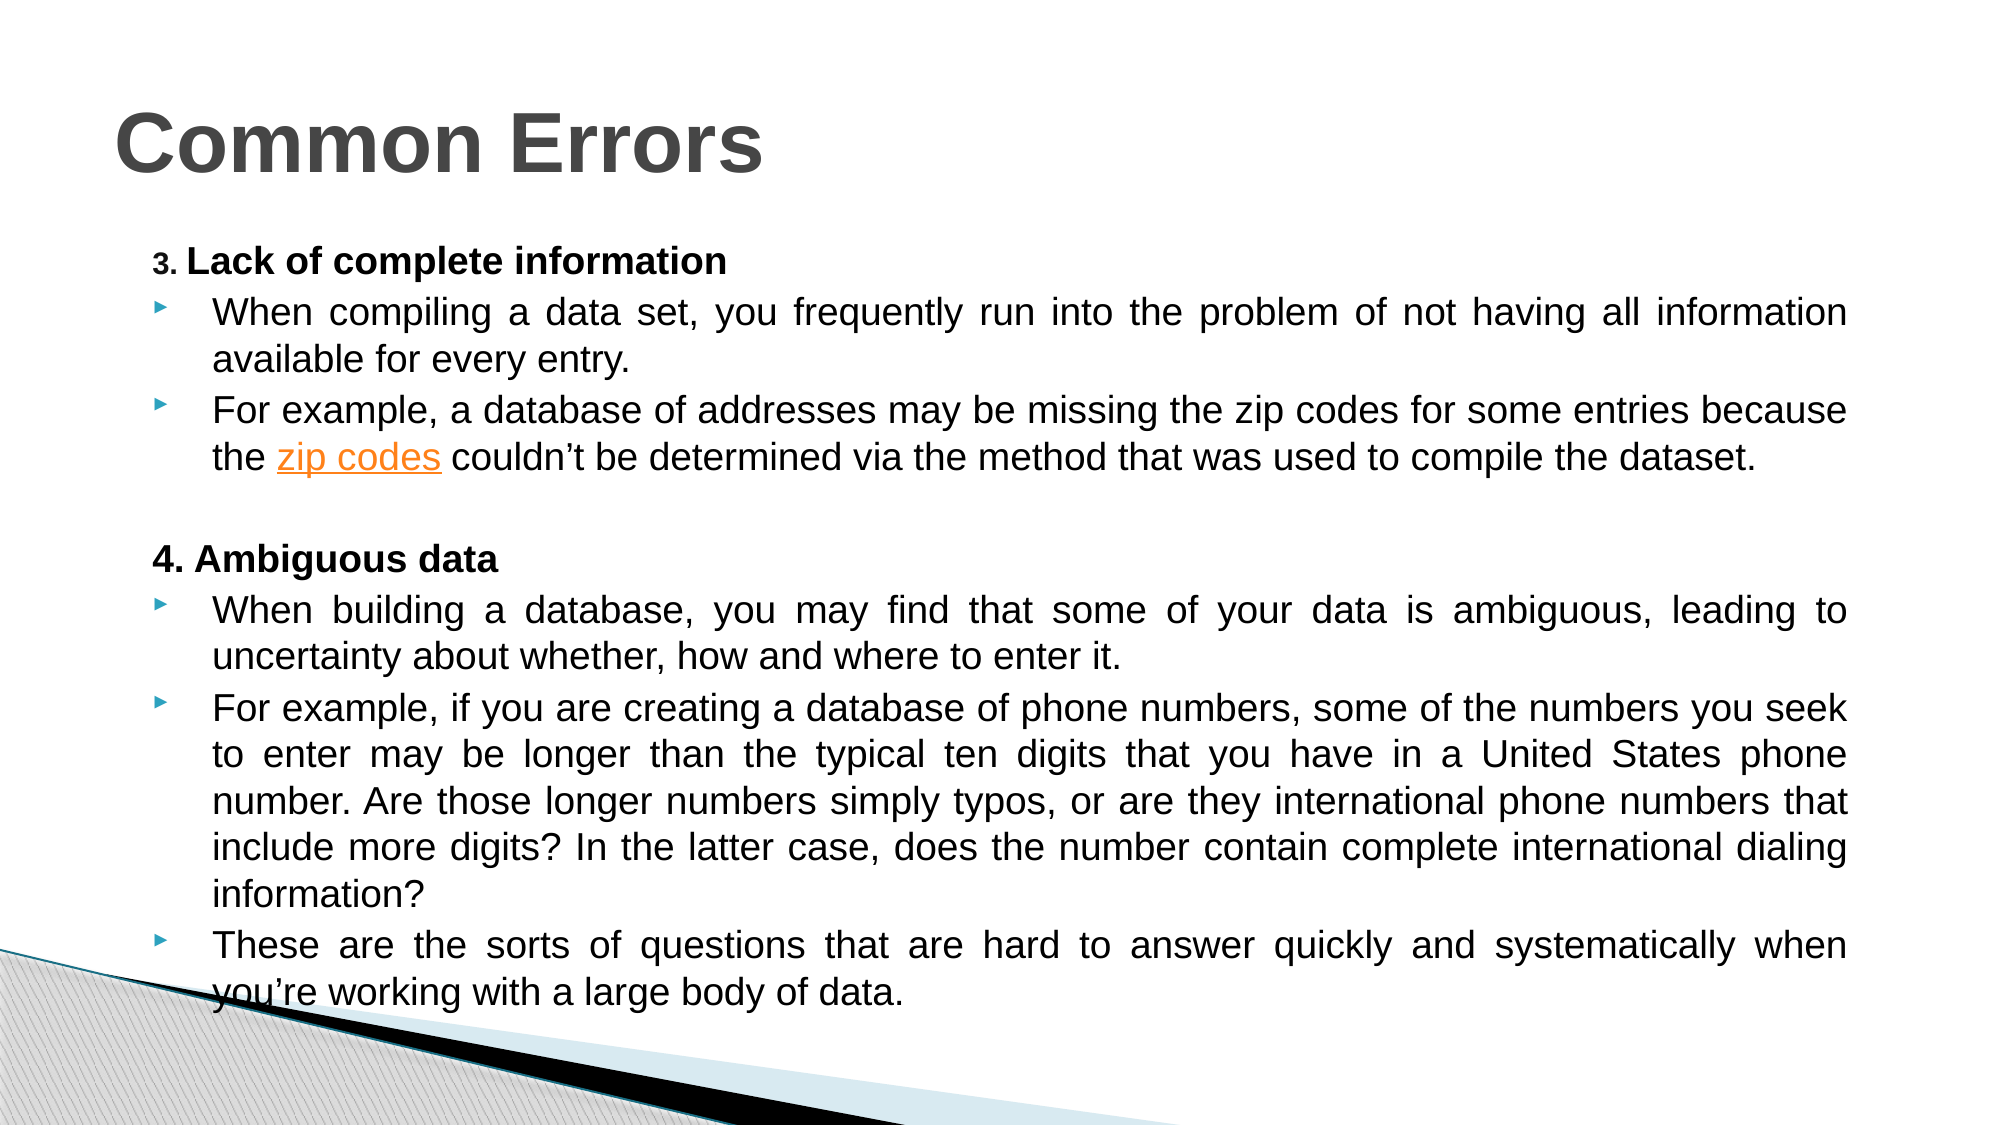

# Common Errors
3. Lack of complete information
When compiling a data set, you frequently run into the problem of not having all information available for every entry.
For example, a database of addresses may be missing the zip codes for some entries because the zip codes couldn’t be determined via the method that was used to compile the dataset.

4. Ambiguous data
When building a database, you may find that some of your data is ambiguous, leading to uncertainty about whether, how and where to enter it.
For example, if you are creating a database of phone numbers, some of the numbers you seek to enter may be longer than the typical ten digits that you have in a United States phone number. Are those longer numbers simply typos, or are they international phone numbers that include more digits? In the latter case, does the number contain complete international dialing information?
These are the sorts of questions that are hard to answer quickly and systematically when you’re working with a large body of data.